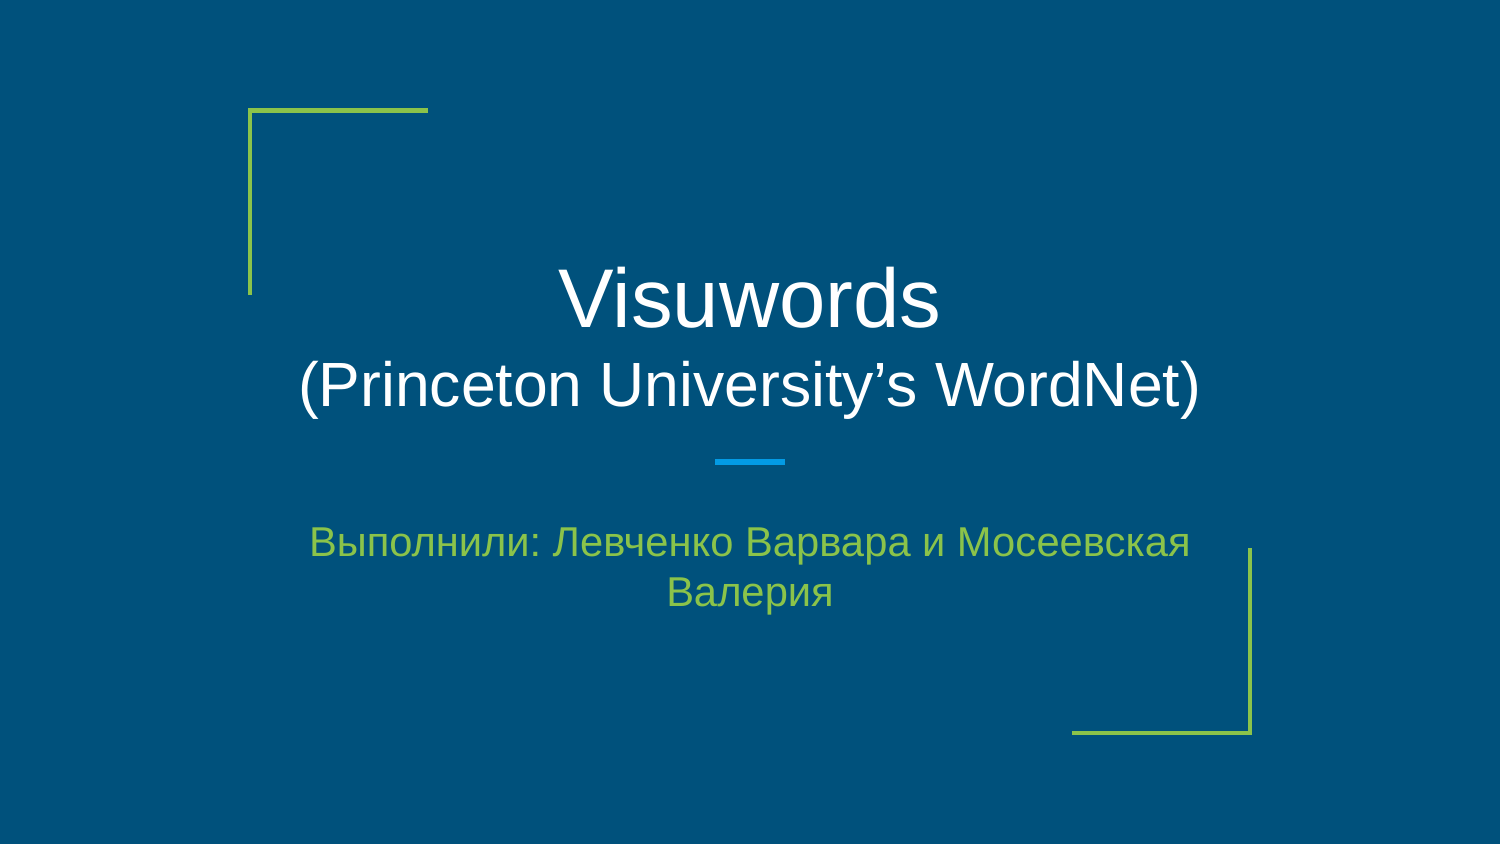

# Visuwords
(Princeton University’s WordNet)
Выполнили: Левченко Варвара и Мосеевская Валерия